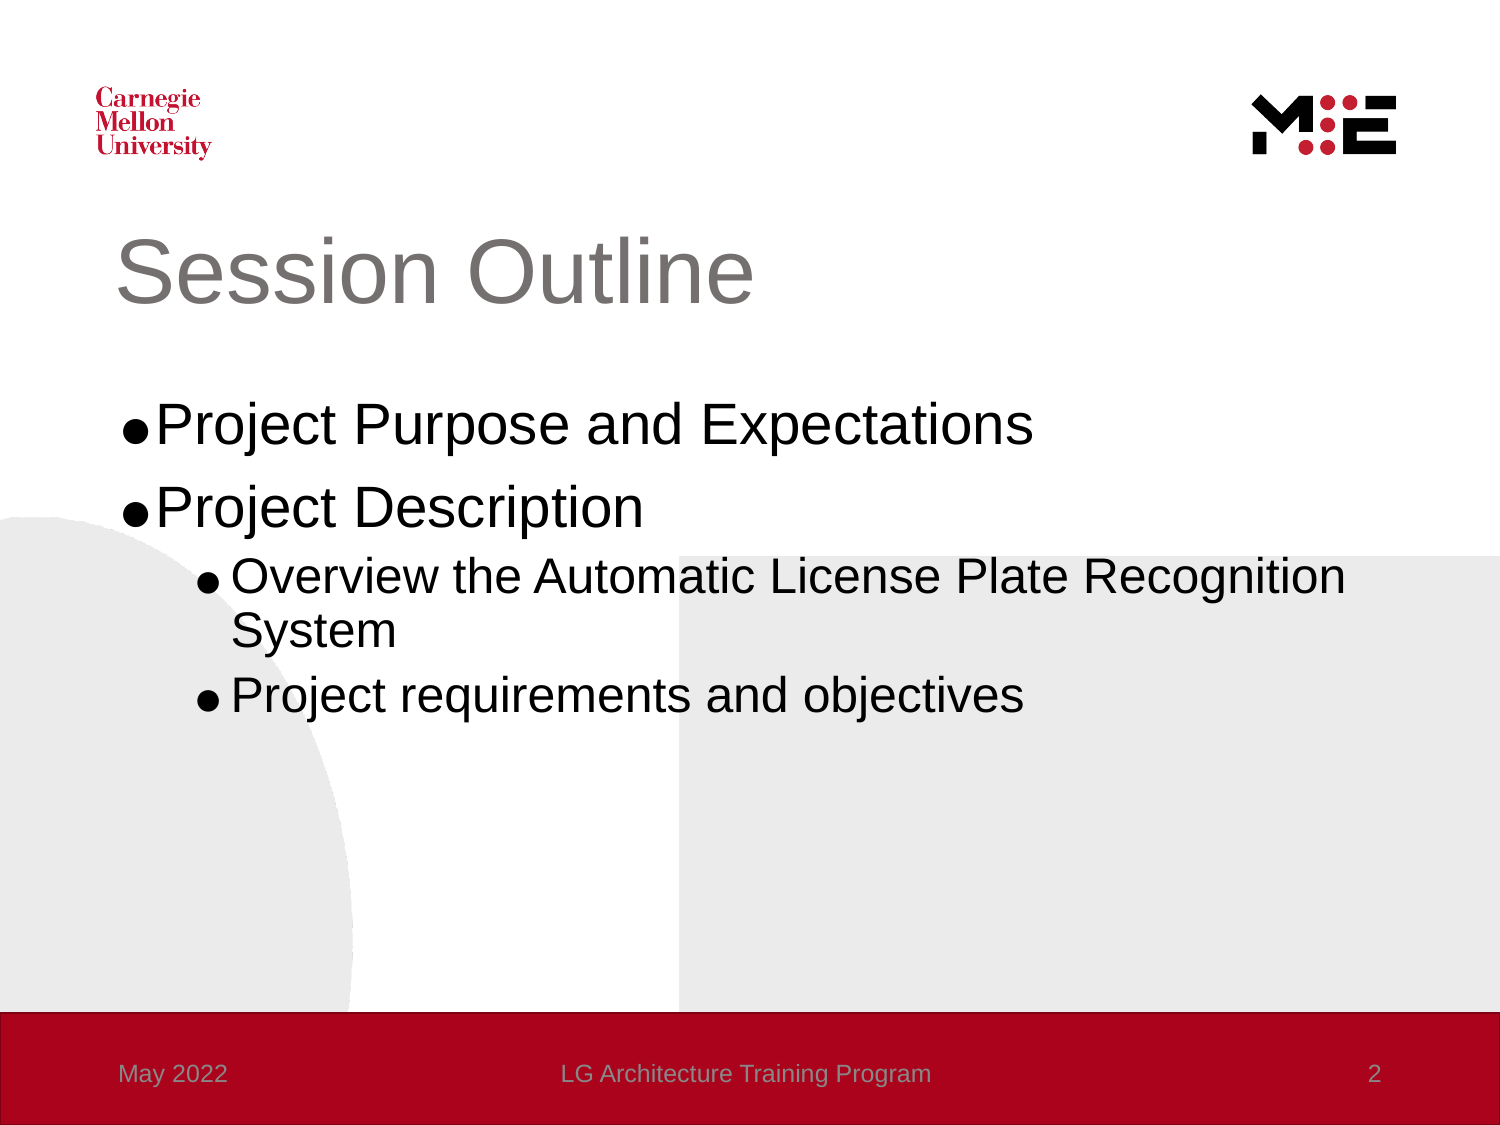

# Session Outline
Project Purpose and Expectations
Project Description
Overview the Automatic License Plate Recognition System
Project requirements and objectives
May 2022
LG Architecture Training Program
2